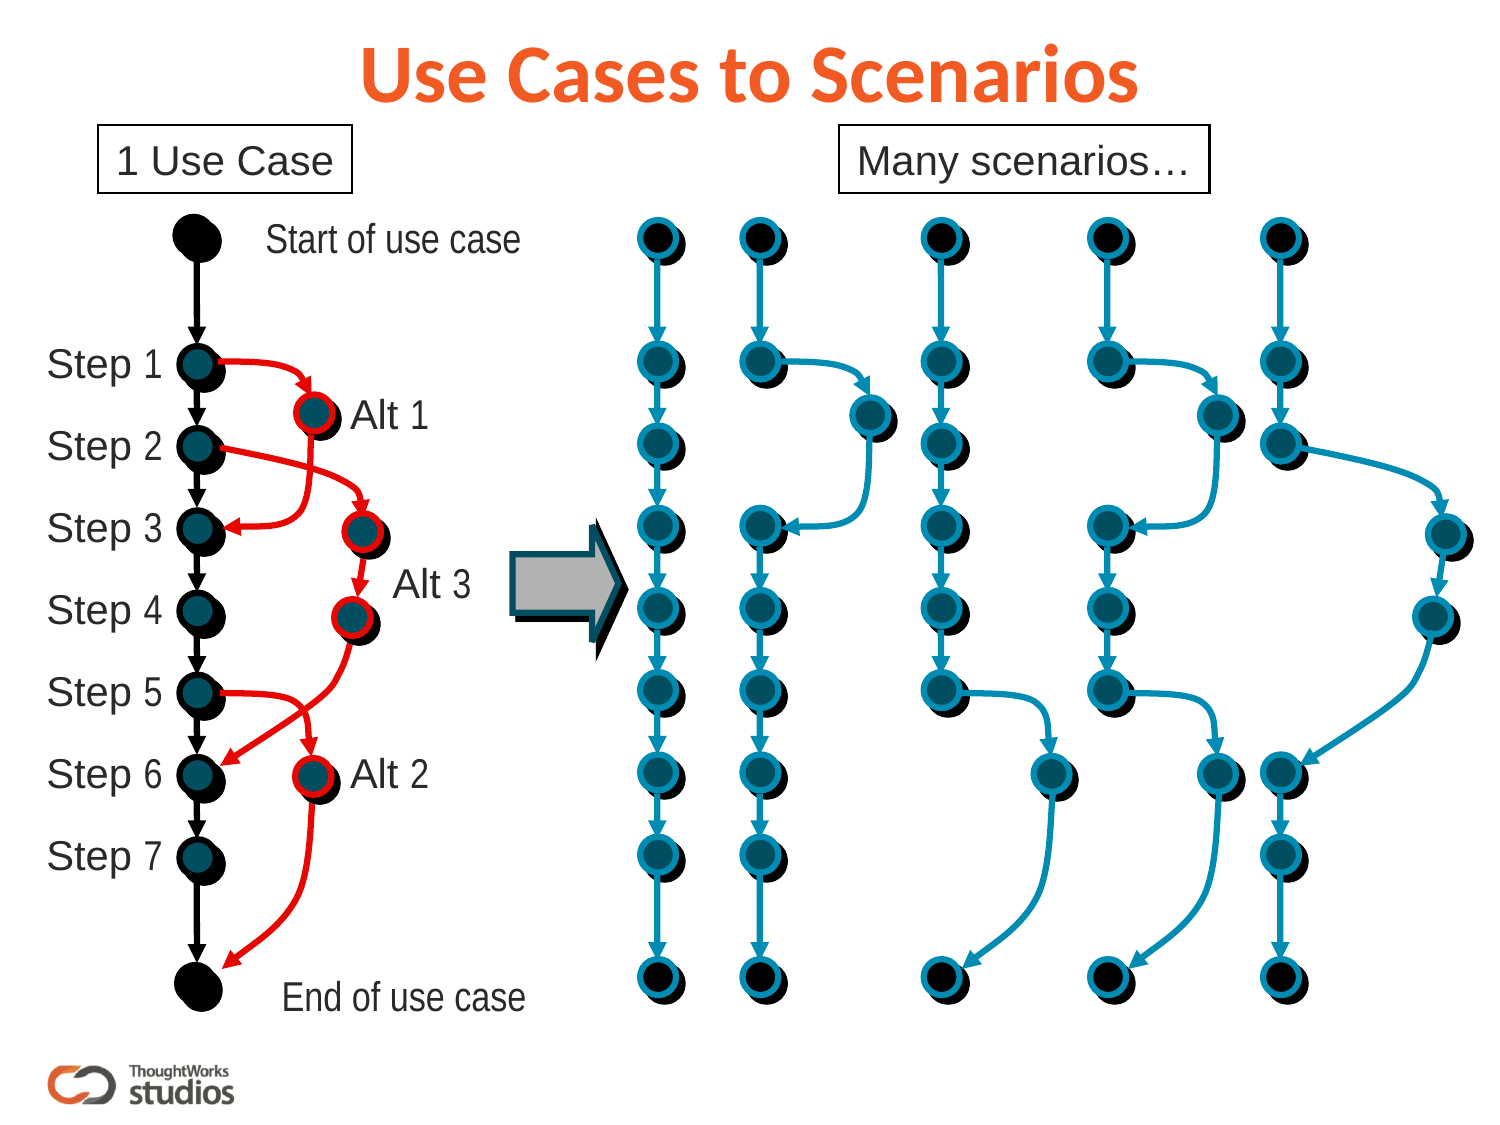

# Use Cases to Scenarios
1 Use Case
Many scenarios…
Start of use case

Step 1
Alt 1
Step 2
Step 3

Alt 3
Step 4
Step 5
Step 6
Alt 2
Step 7
End of use case